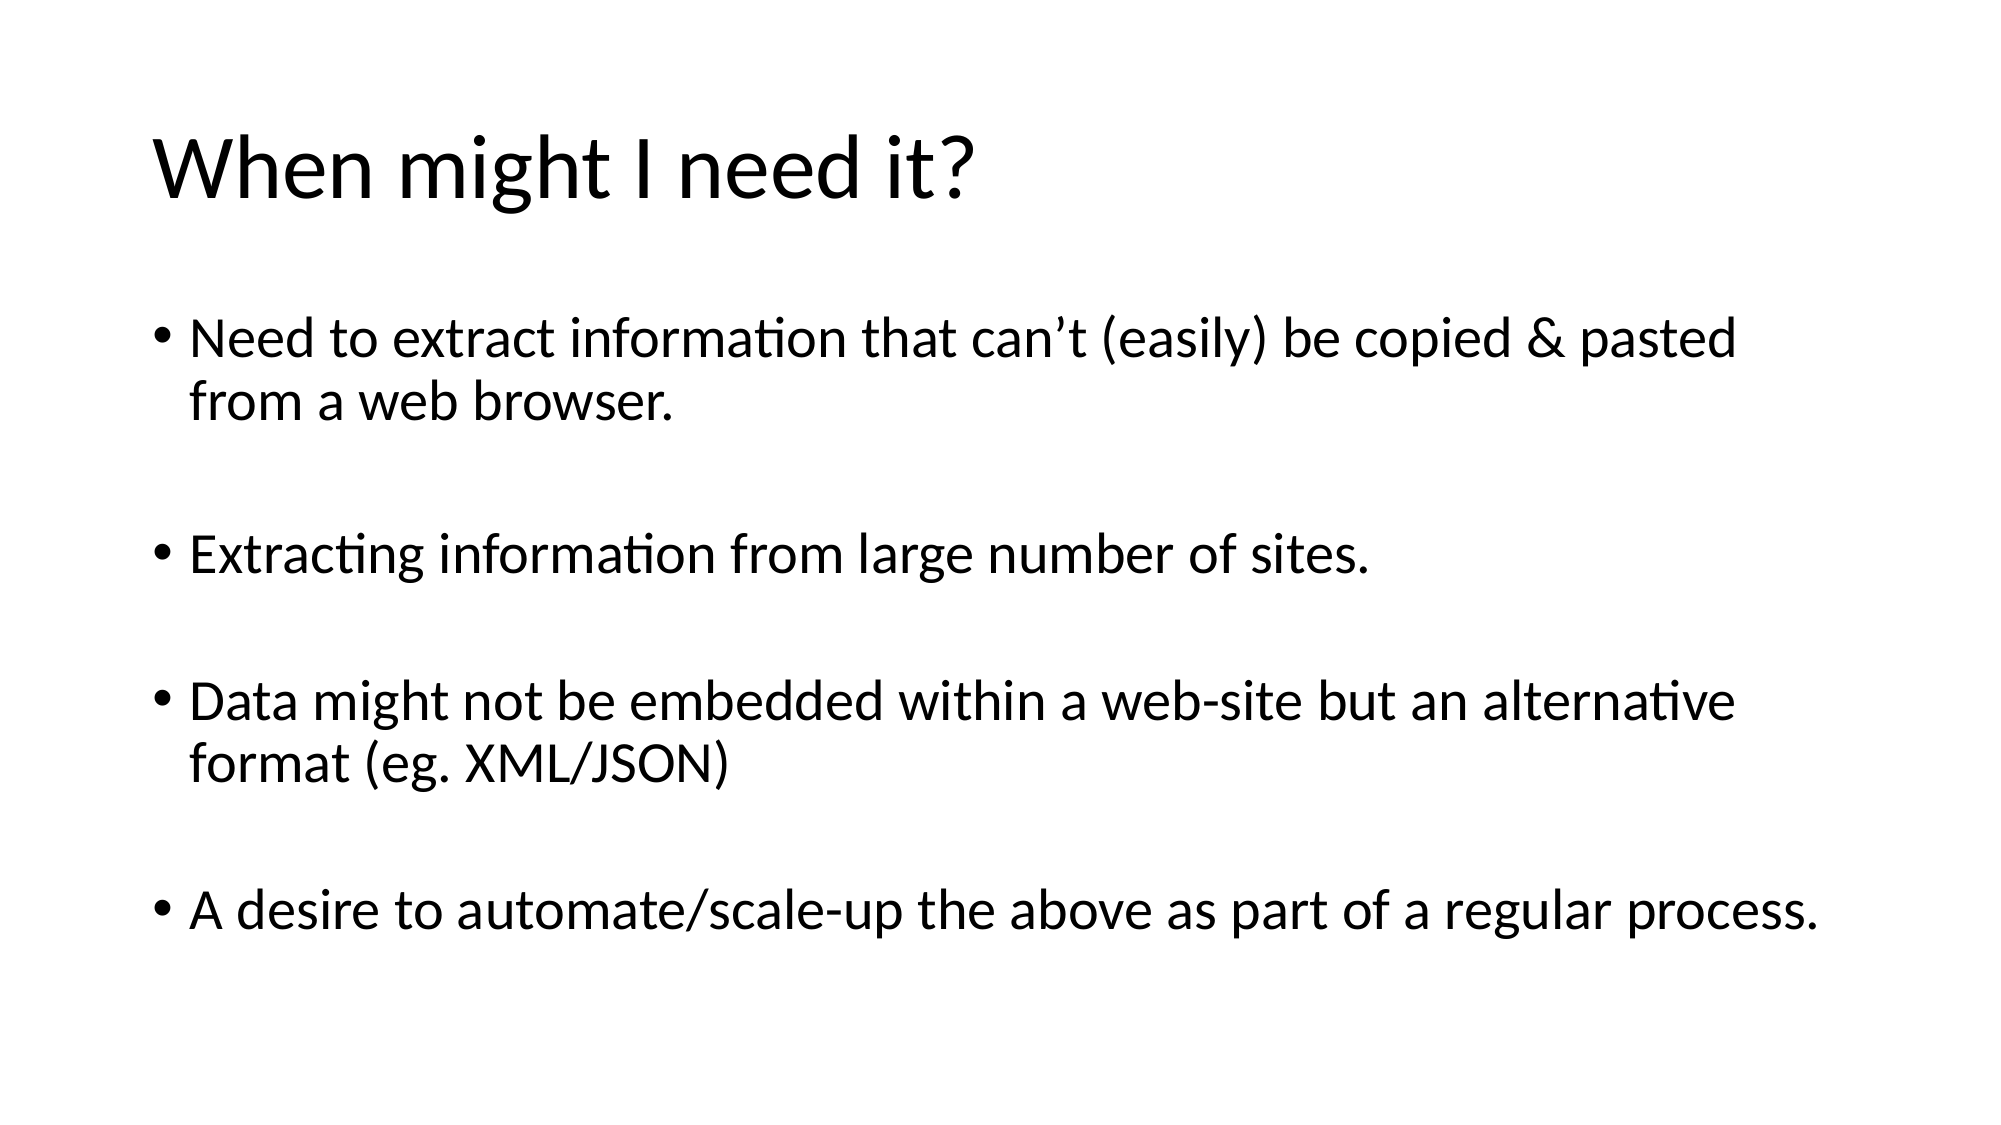

# When might I need it?
Need to extract information that can’t (easily) be copied & pasted from a web browser.
Extracting information from large number of sites.
Data might not be embedded within a web-site but an alternative format (eg. XML/JSON)
A desire to automate/scale-up the above as part of a regular process.